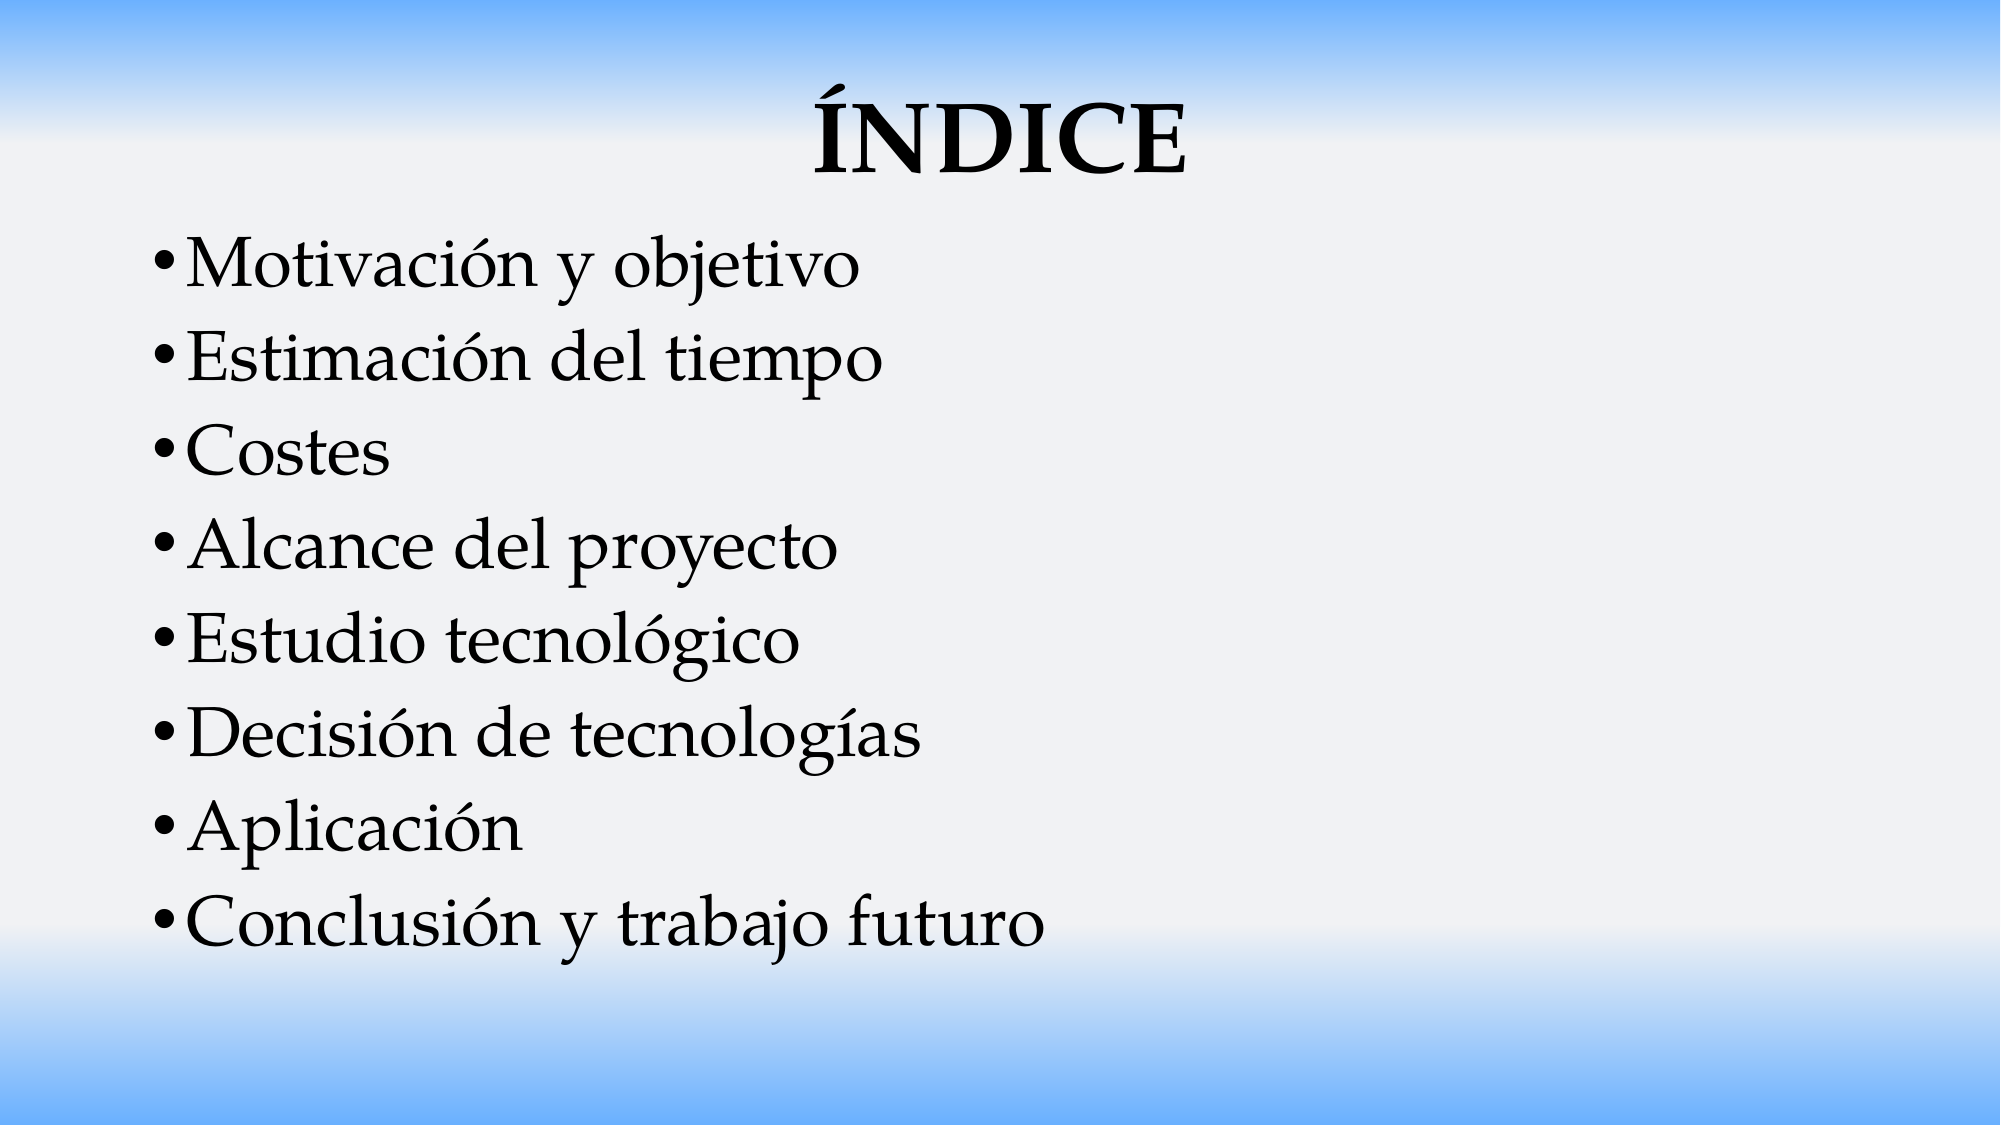

# ÍNDICE
Motivación y objetivo
Estimación del tiempo
Costes
Alcance del proyecto
Estudio tecnológico
Decisión de tecnologías
Aplicación
Conclusión y trabajo futuro